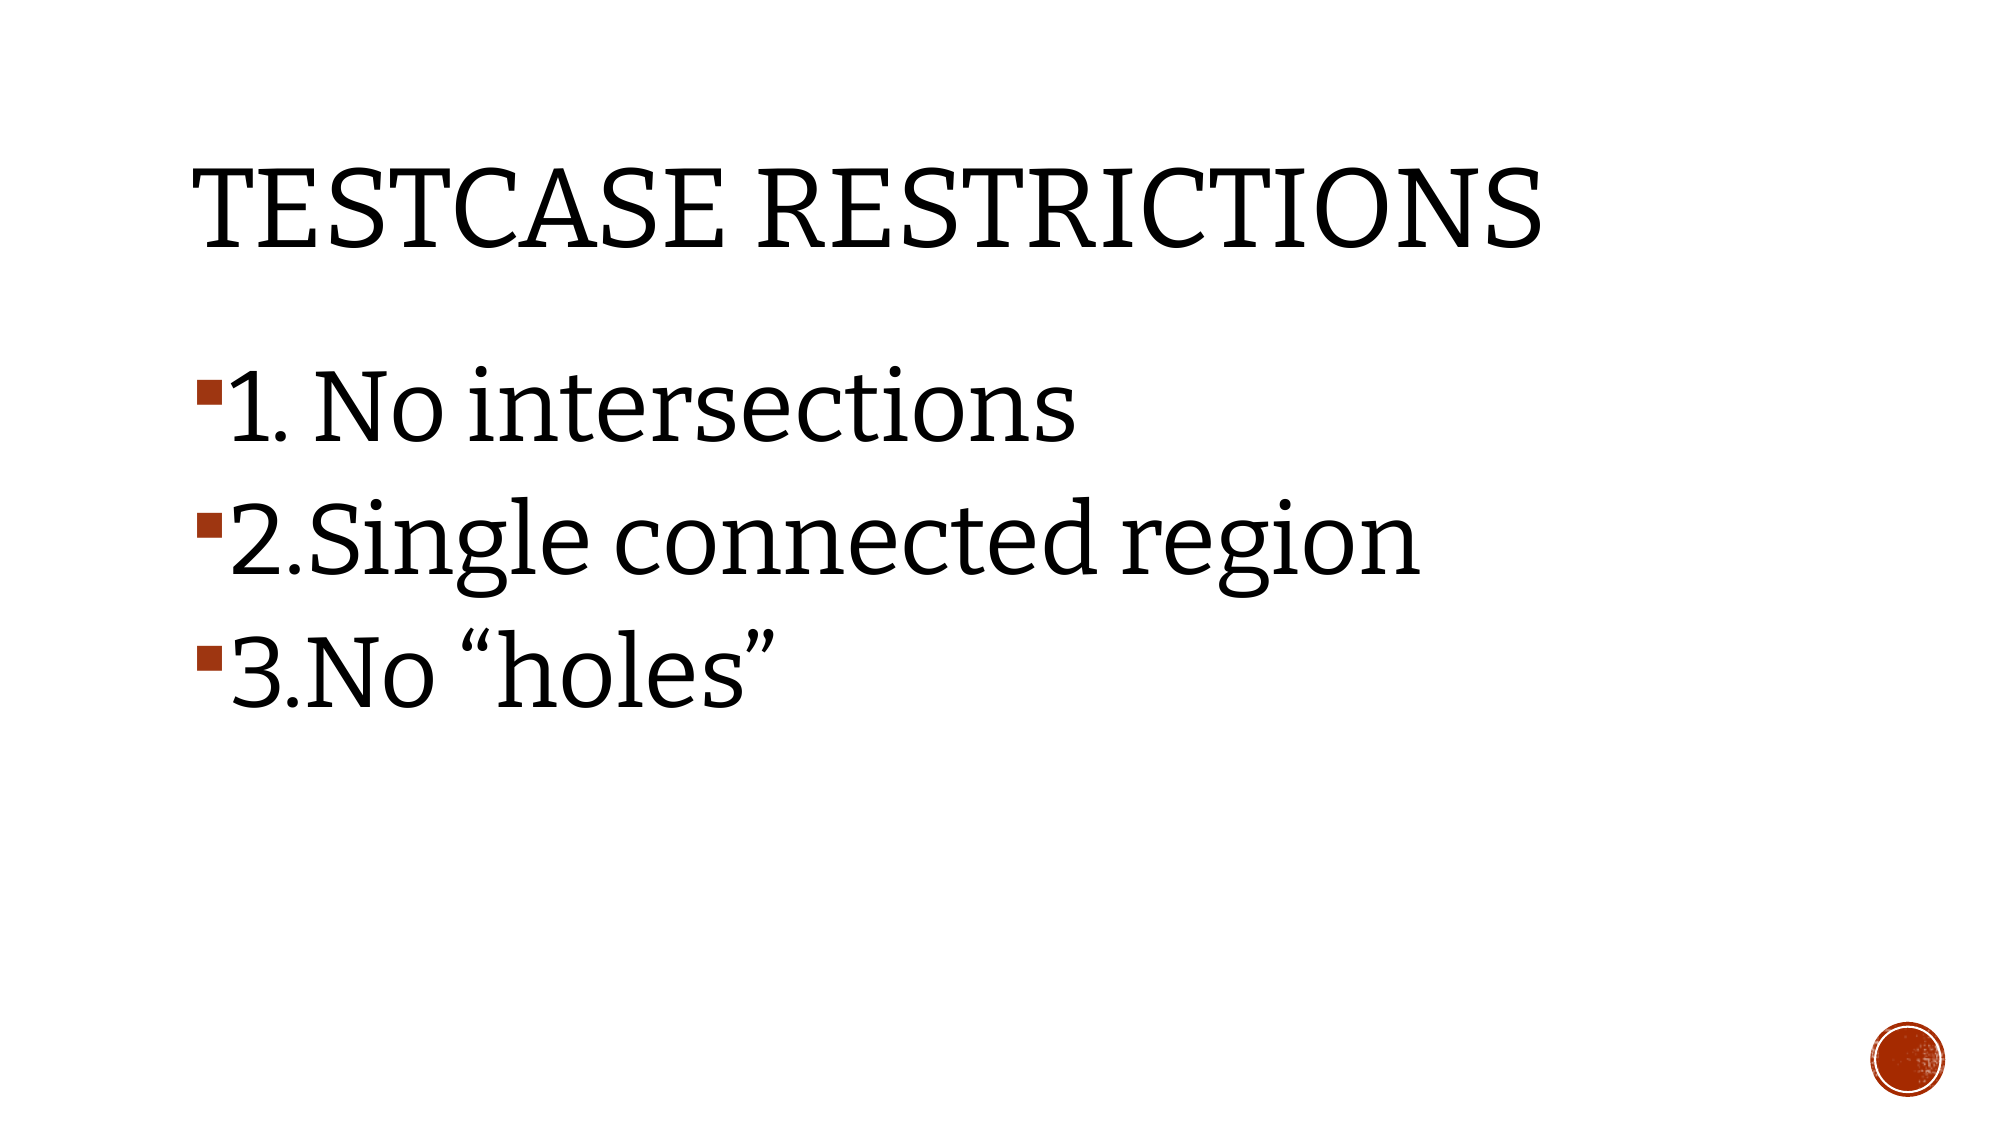

# Testcase restrictions
1. No intersections
2.Single connected region
3.No “holes”